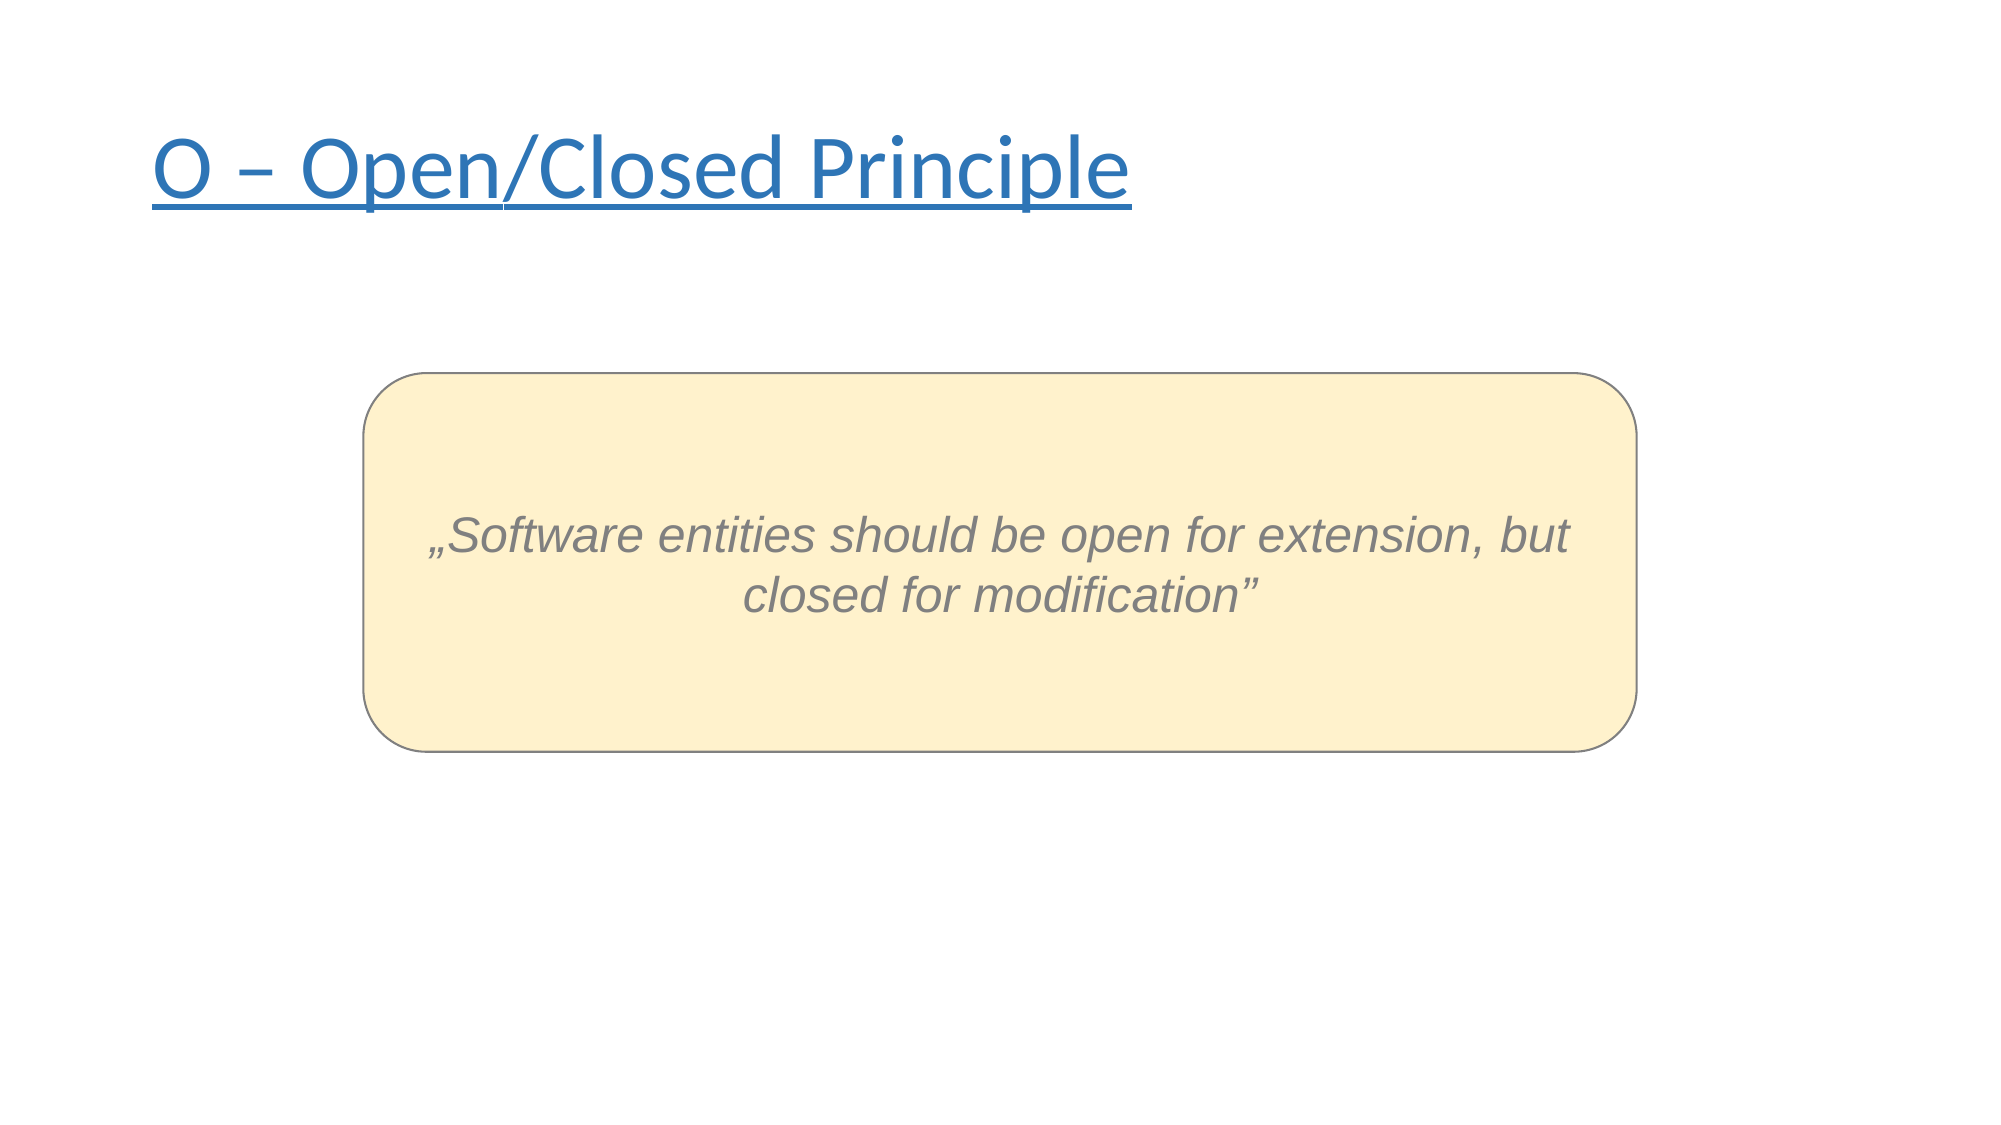

# O – Open/Closed Principle
„Software entities should be open for extension, but closed for modification”